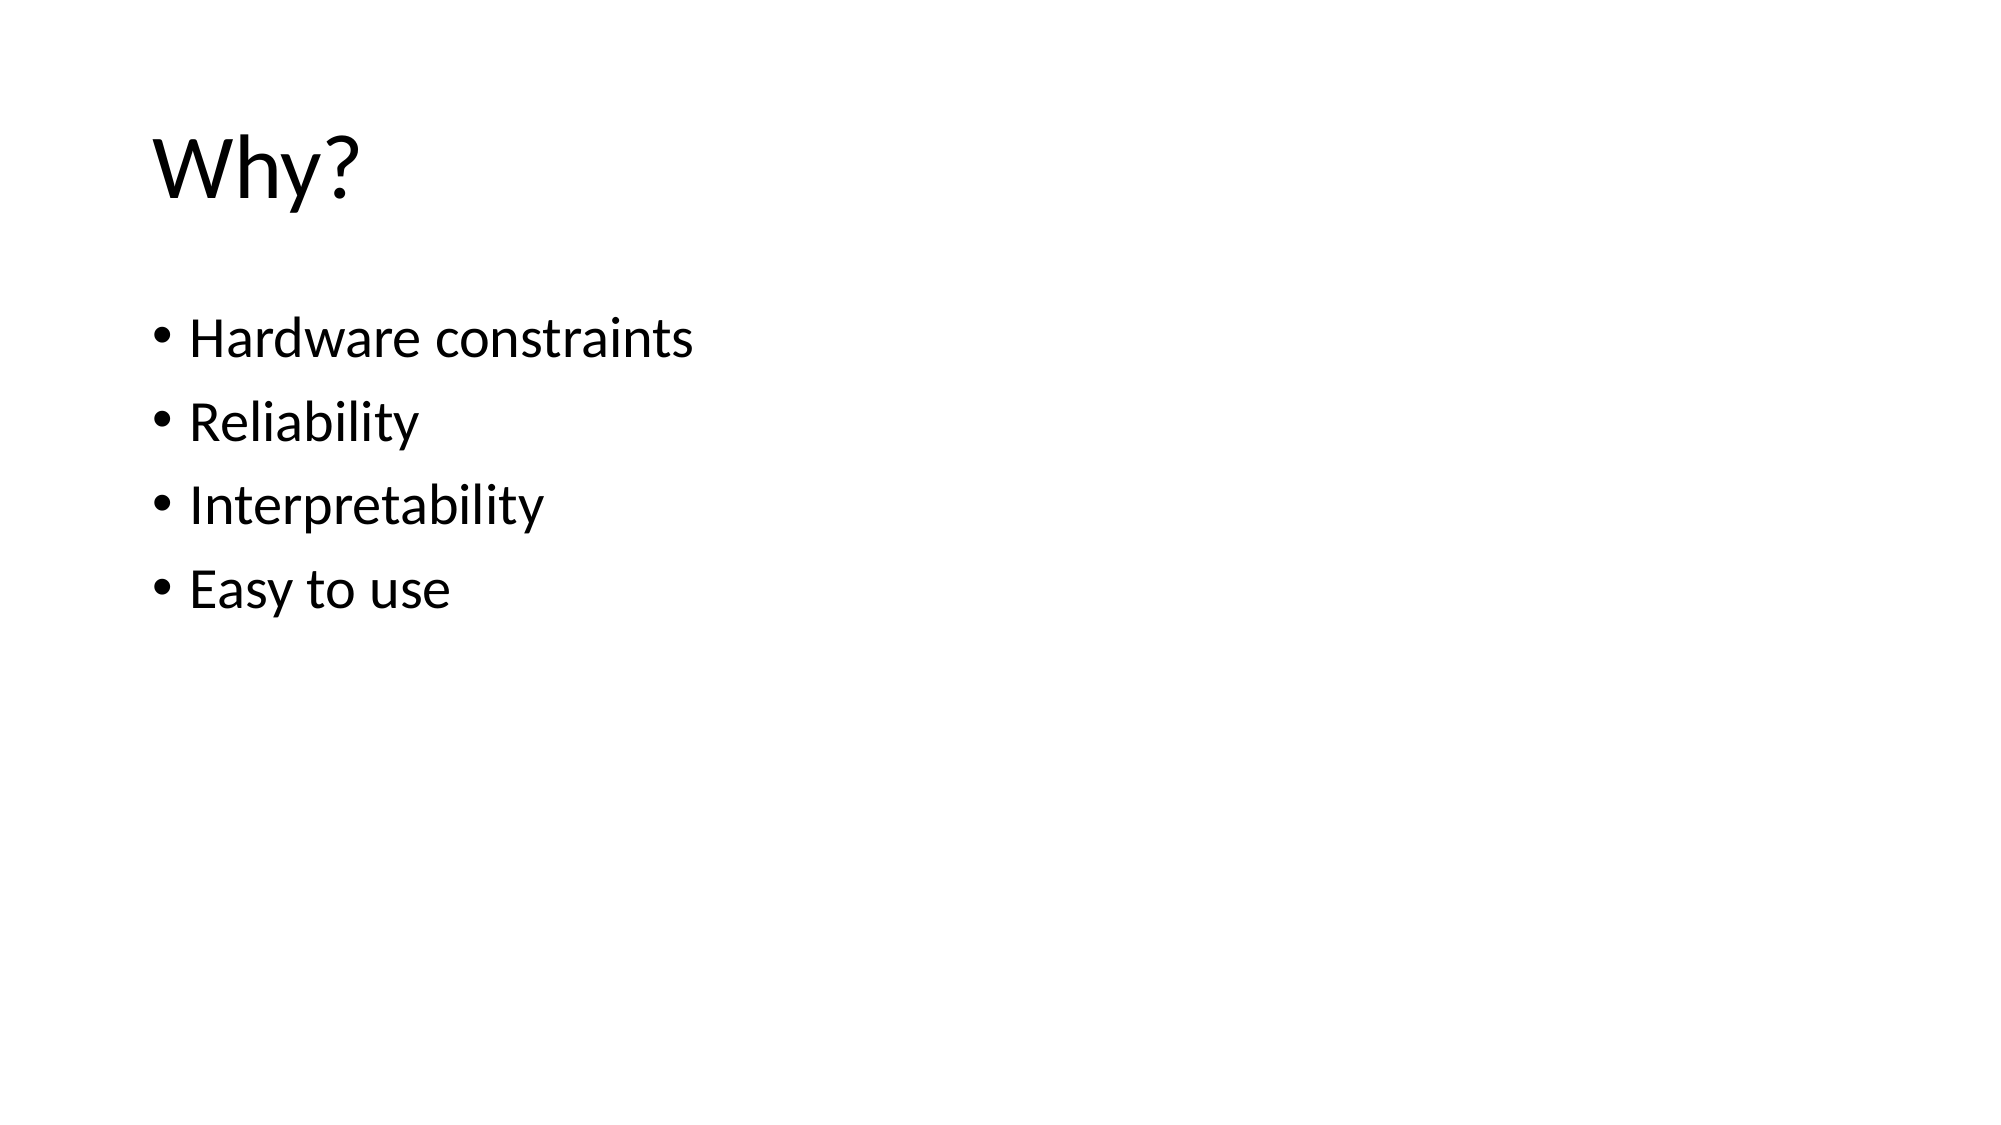

# Why?
Hardware constraints
Reliability
Interpretability
Easy to use